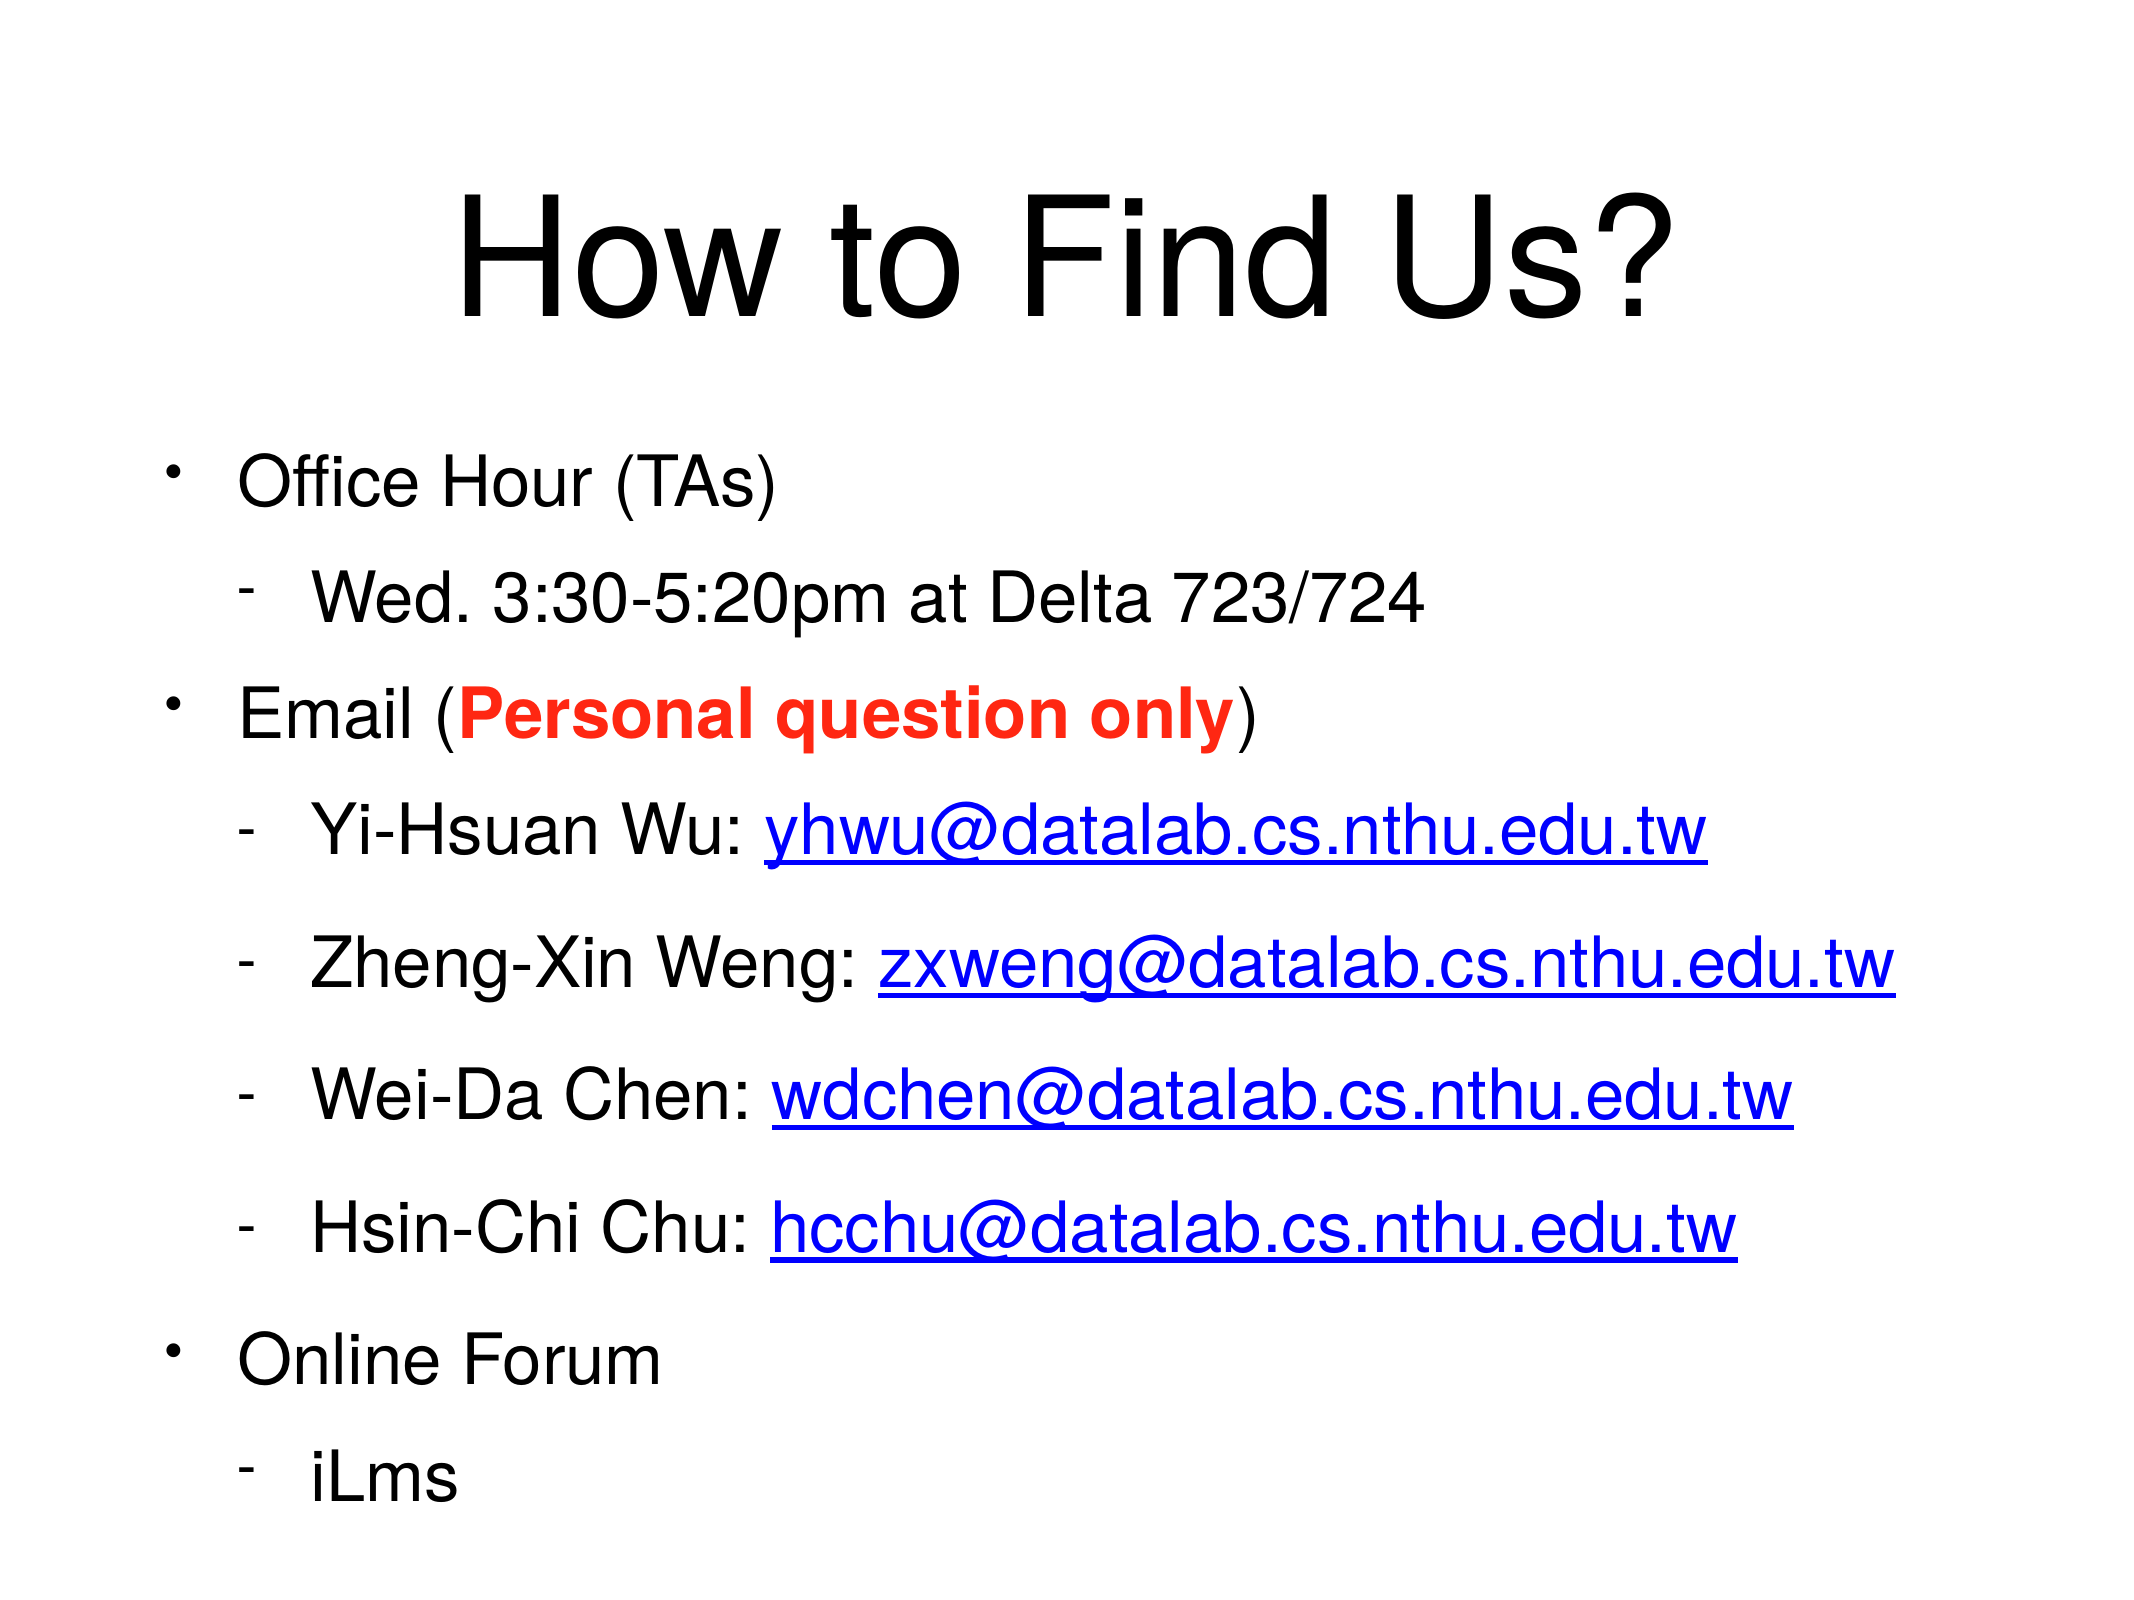

# How to Find Us?
Office Hour (TAs)
Wed. 3:30-5:20pm at Delta 723/724
Email (Personal question only)
Yi-Hsuan Wu: yhwu@datalab.cs.nthu.edu.tw
Zheng-Xin Weng: zxweng@datalab.cs.nthu.edu.tw
Wei-Da Chen: wdchen@datalab.cs.nthu.edu.tw
Hsin-Chi Chu: hcchu@datalab.cs.nthu.edu.tw
Online Forum
iLms